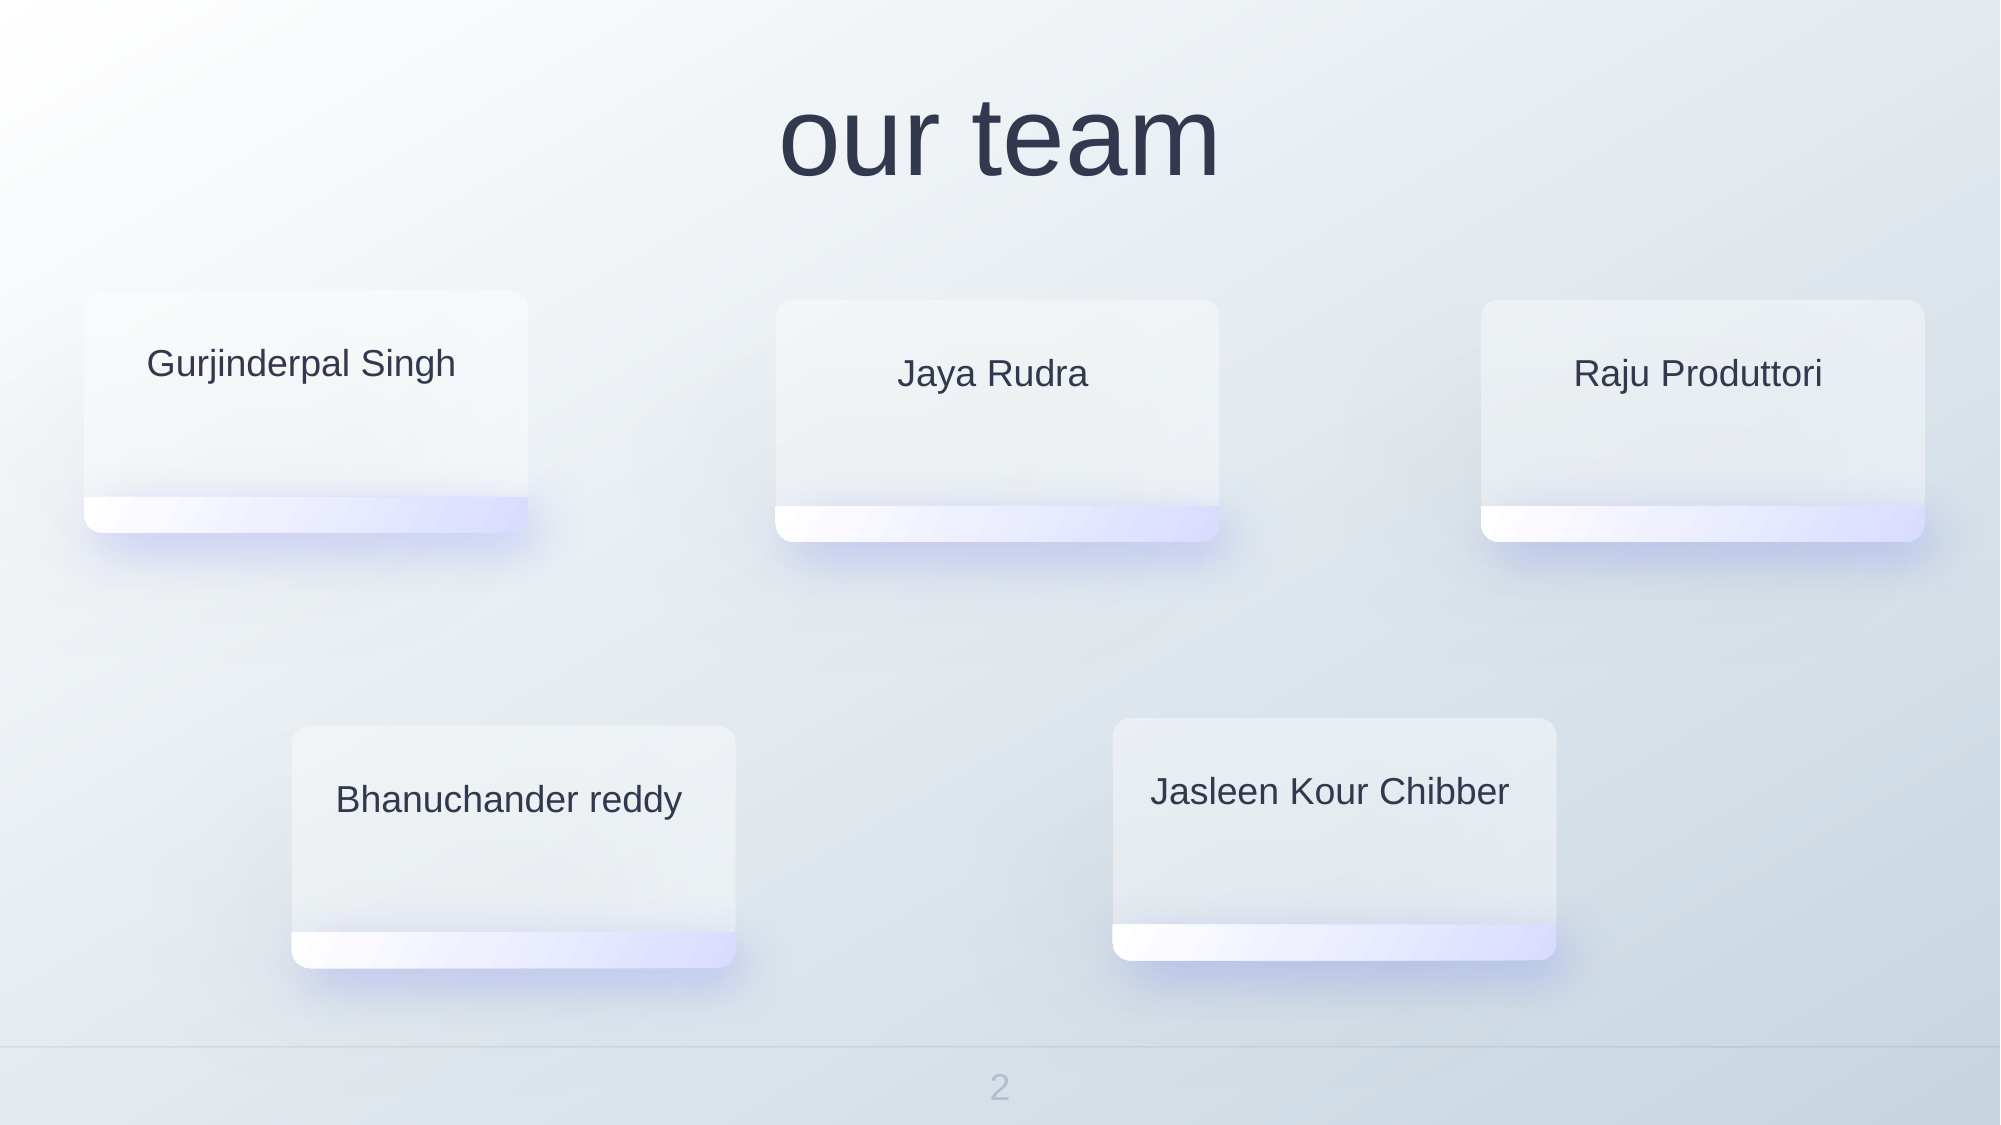

our team

Gurjinderpal Singh

Jaya Rudra

Raju Produttori

Jasleen Kour Chibber

Bhanuchander reddy